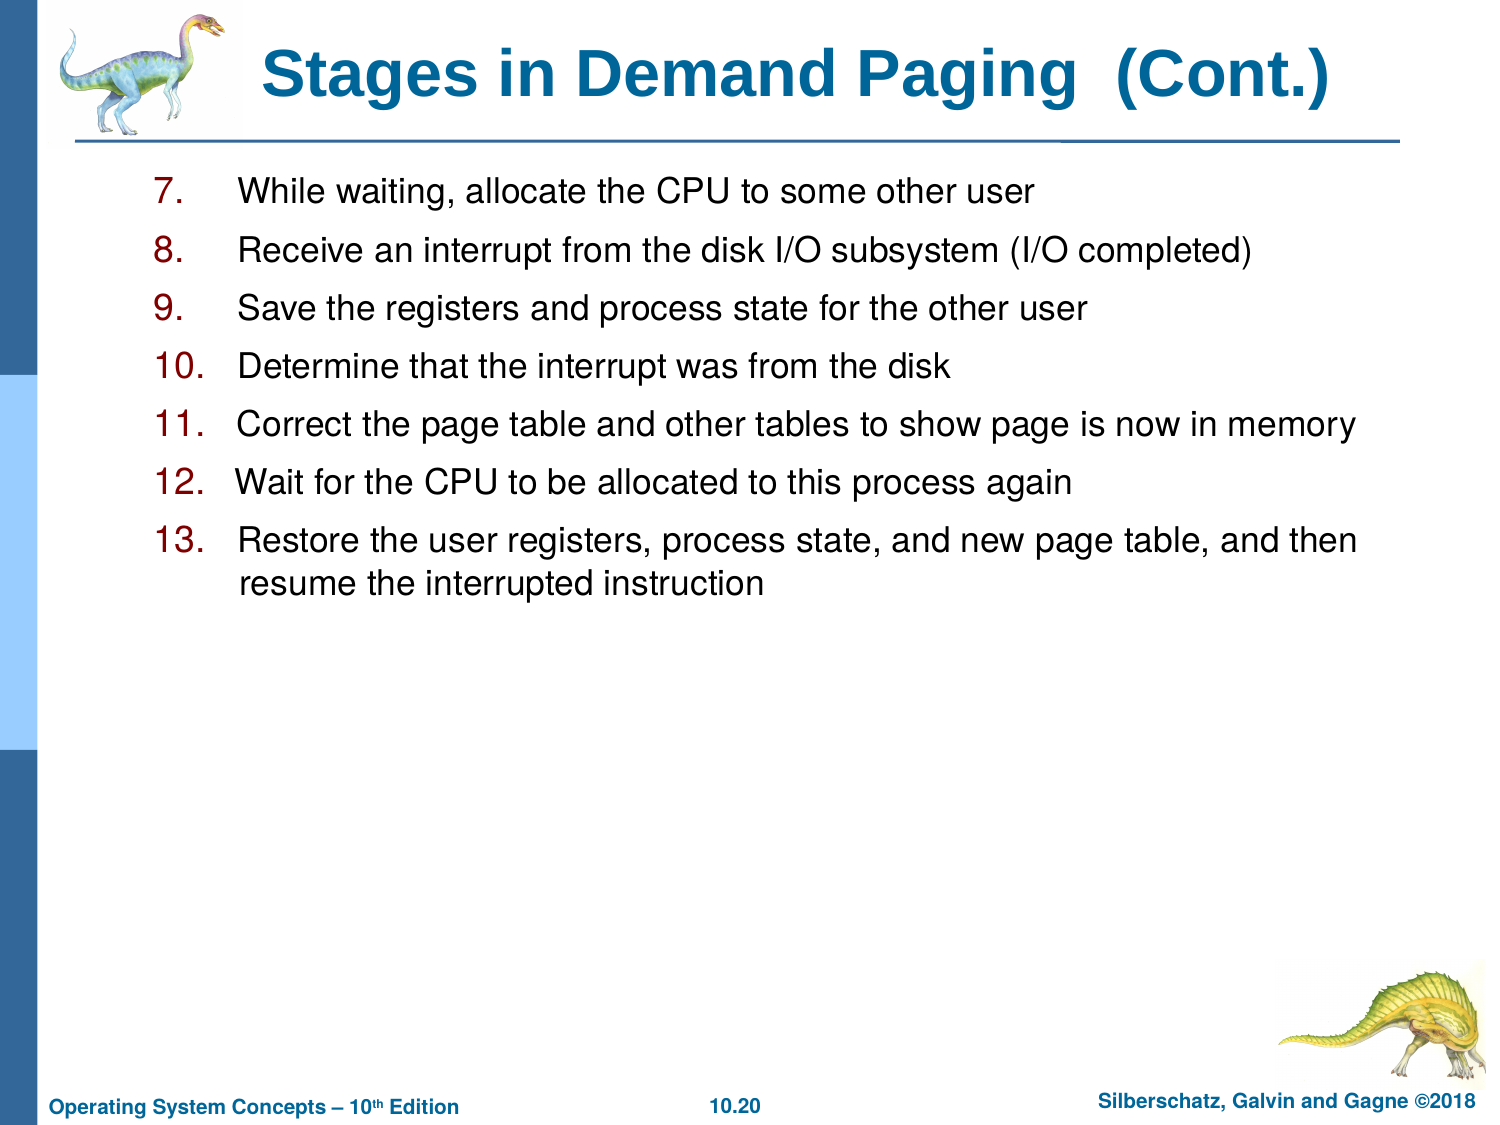

# Stages in Demand Paging  (Cont.)
7.     While waiting, allocate the CPU to some other user
8.     Receive an interrupt from the disk I/O subsystem (I/O completed)
9.     Save the registers and process state for the other user
10.   Determine that the interrupt was from the disk
11.   Correct the page table and other tables to show page is now in memory
12.   Wait for the CPU to be allocated to this process again
13.   Restore the user registers, process state, and new page table, and then
   resume the interrupted instruction